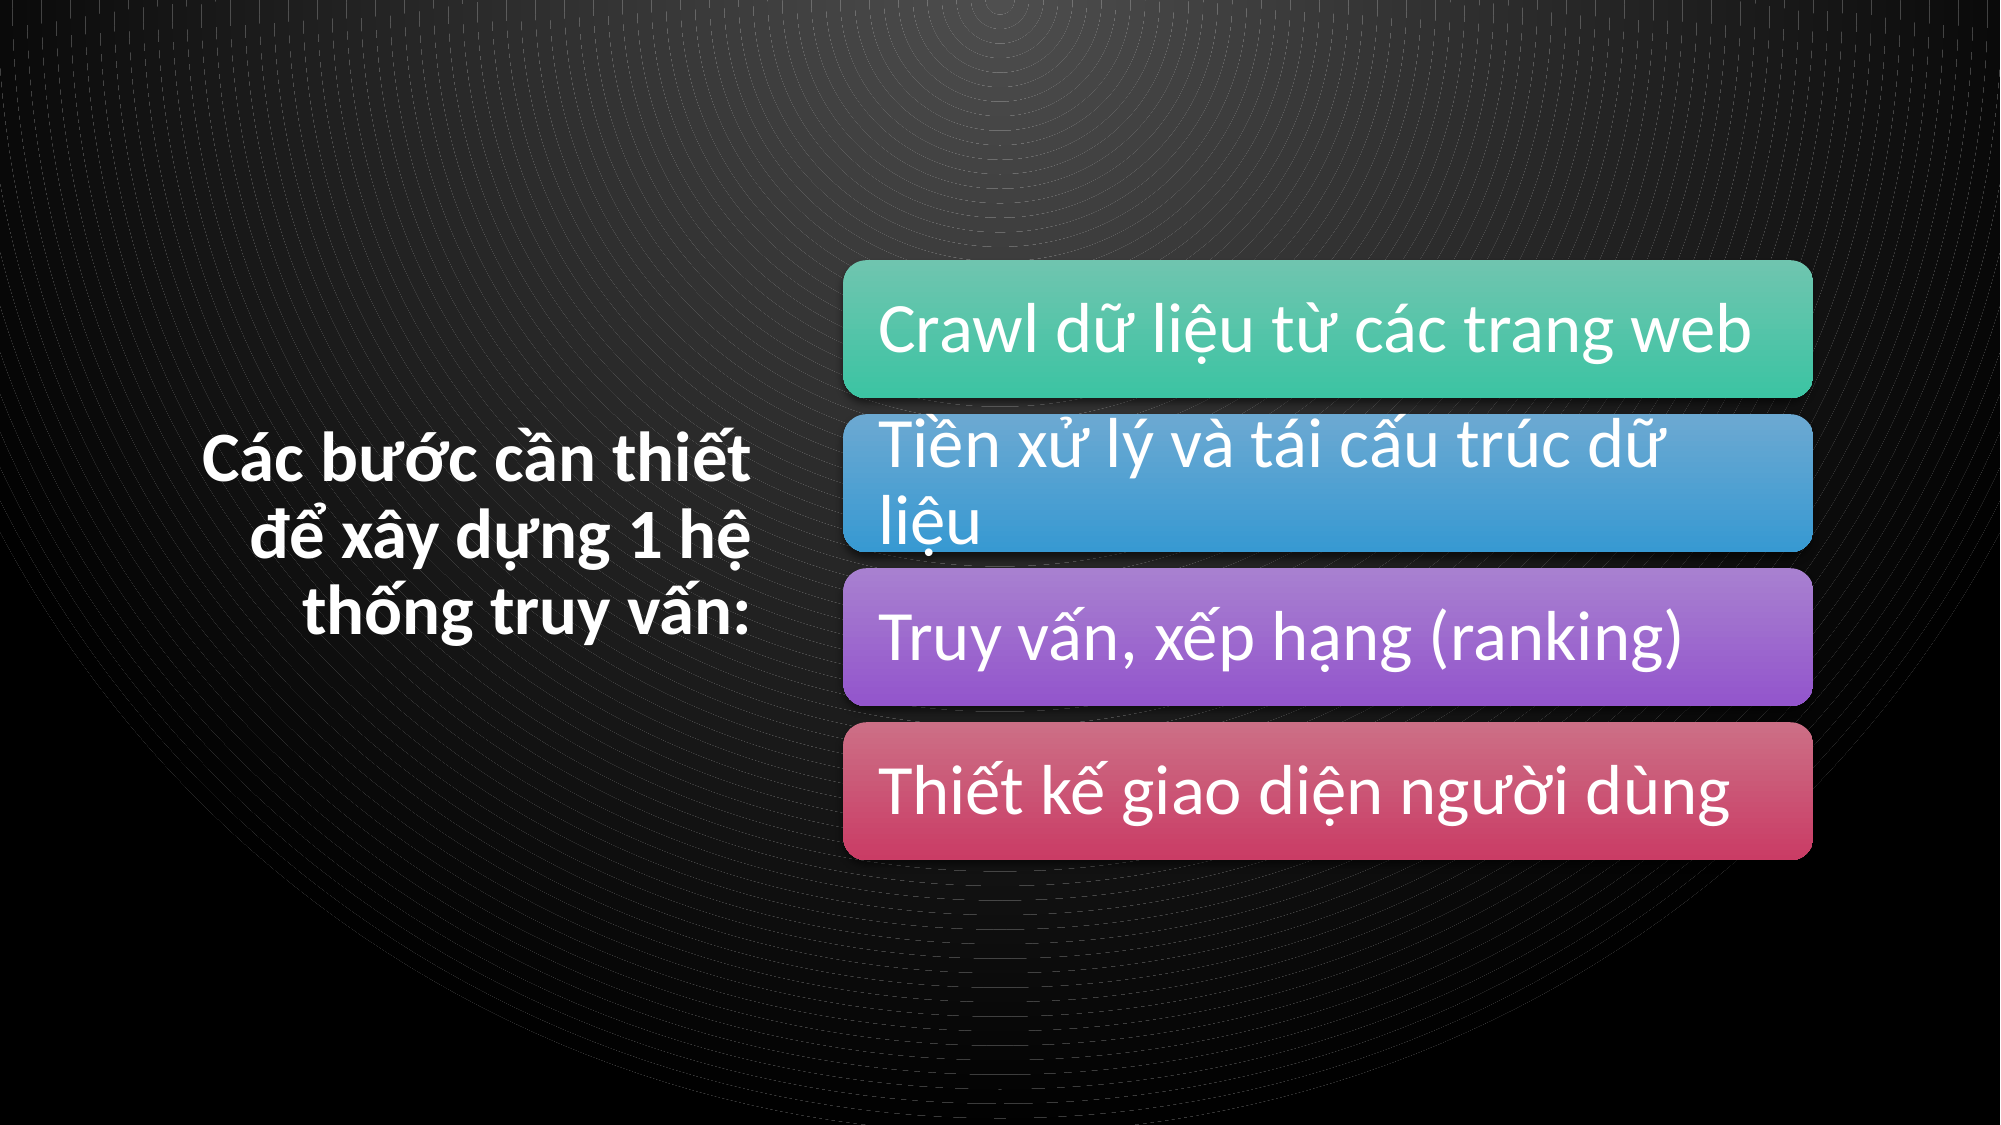

Crawl dữ liệu từ các trang web
Tiền xử lý và tái cấu trúc dữ liệu
Truy vấn, xếp hạng (ranking)
Thiết kế giao diện người dùng
# Các bước cần thiết để xây dựng 1 hệ thống truy vấn: